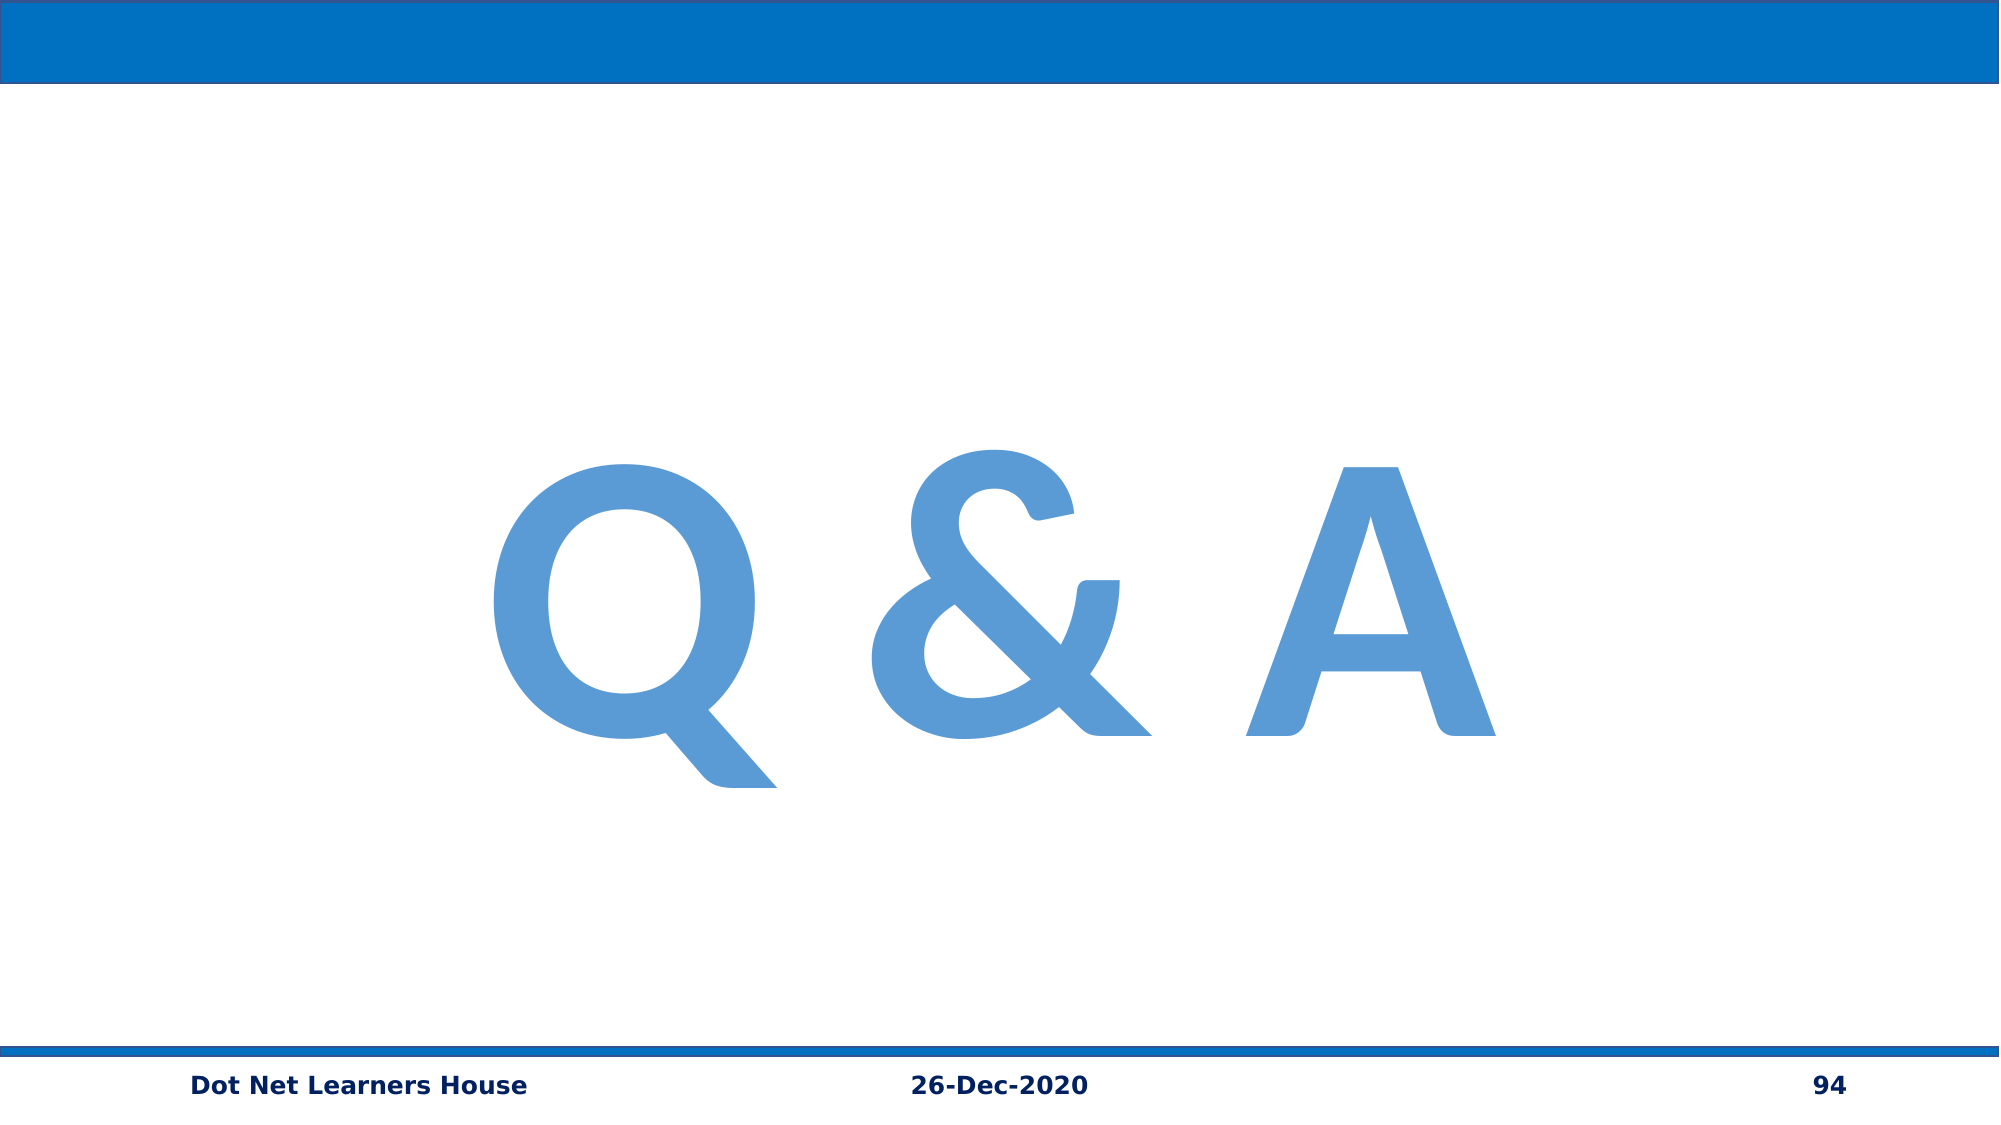

Q & A

26-Dec-2020
94
Dot Net Learners House